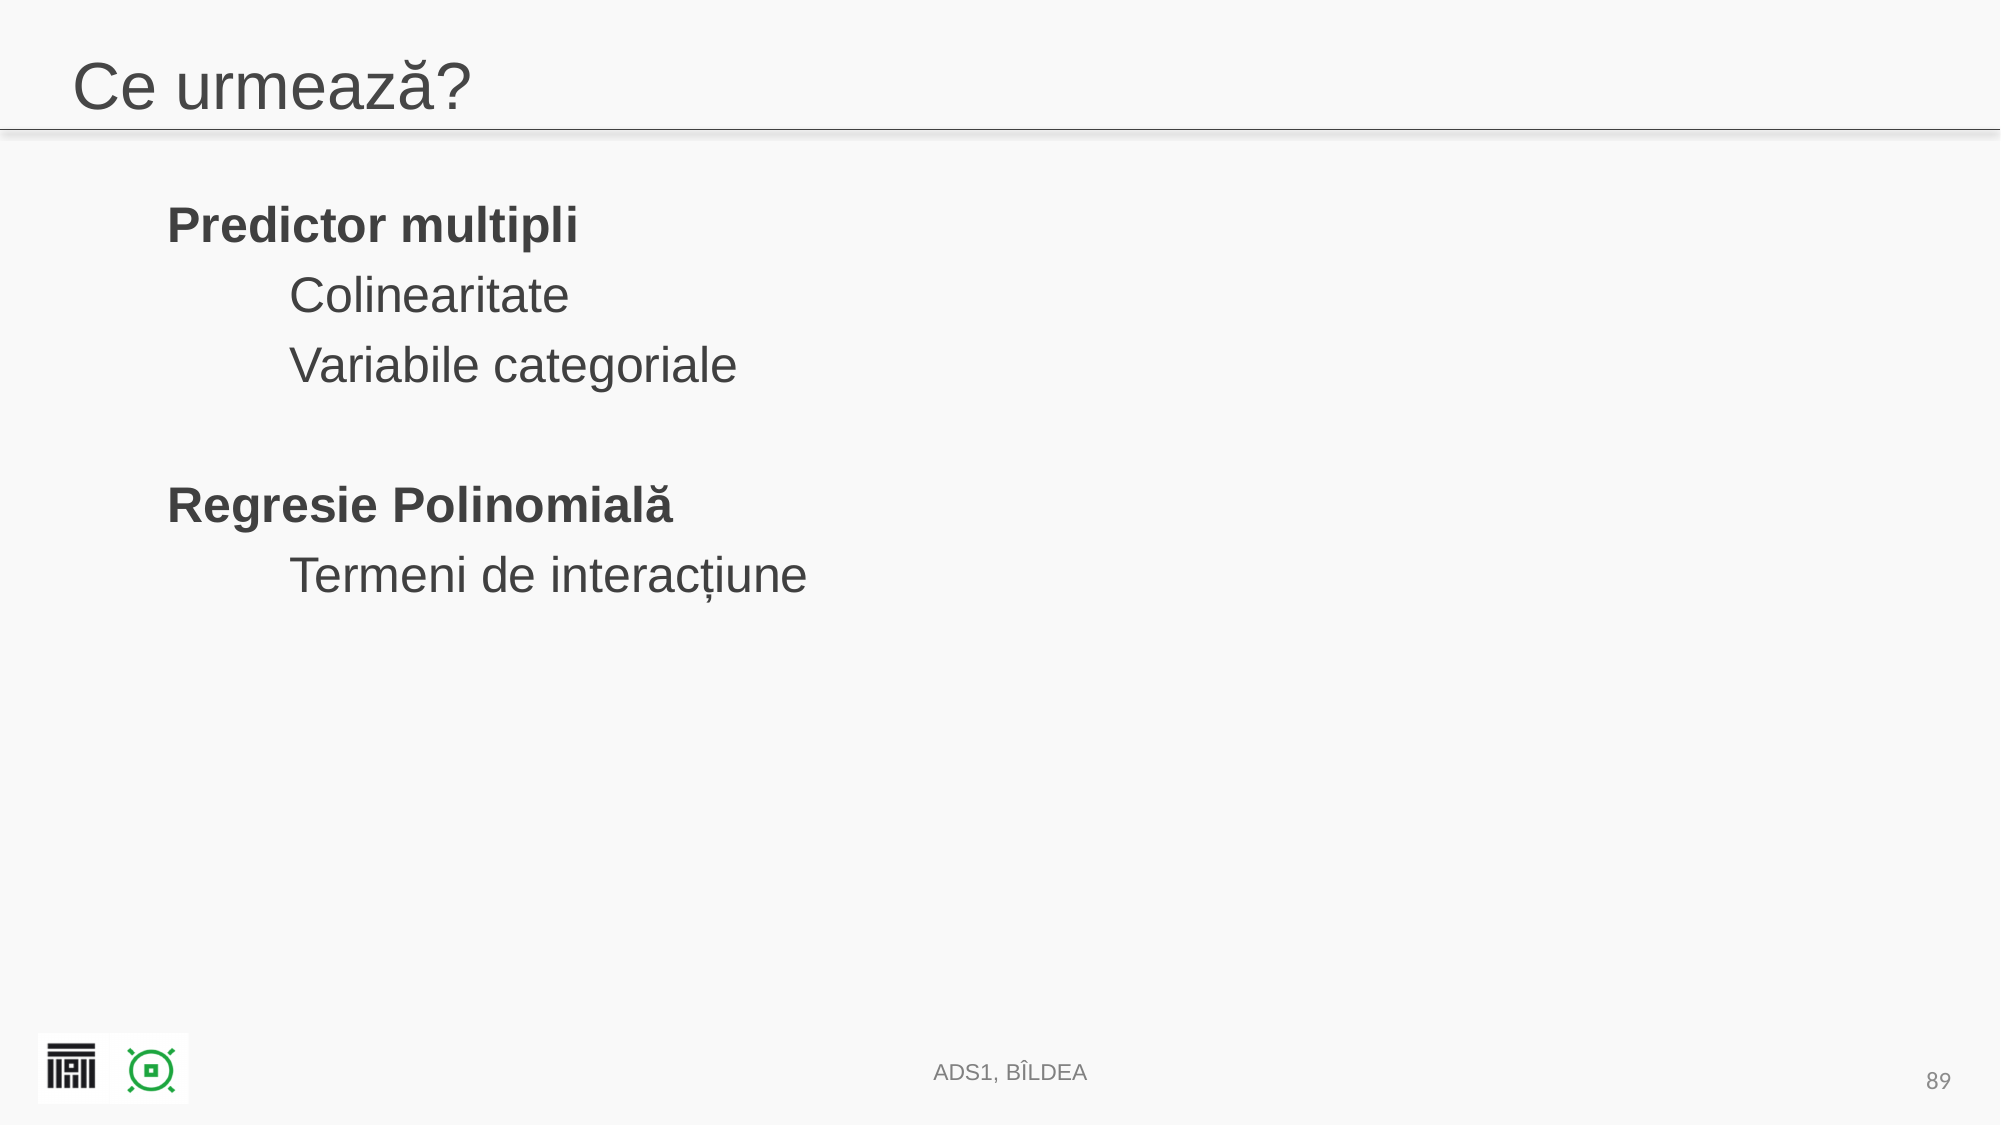

# Ce urmează?
Predictor multipli
Colinearitate
Variabile categoriale

Regresie Polinomială
Termeni de interacțiune
89